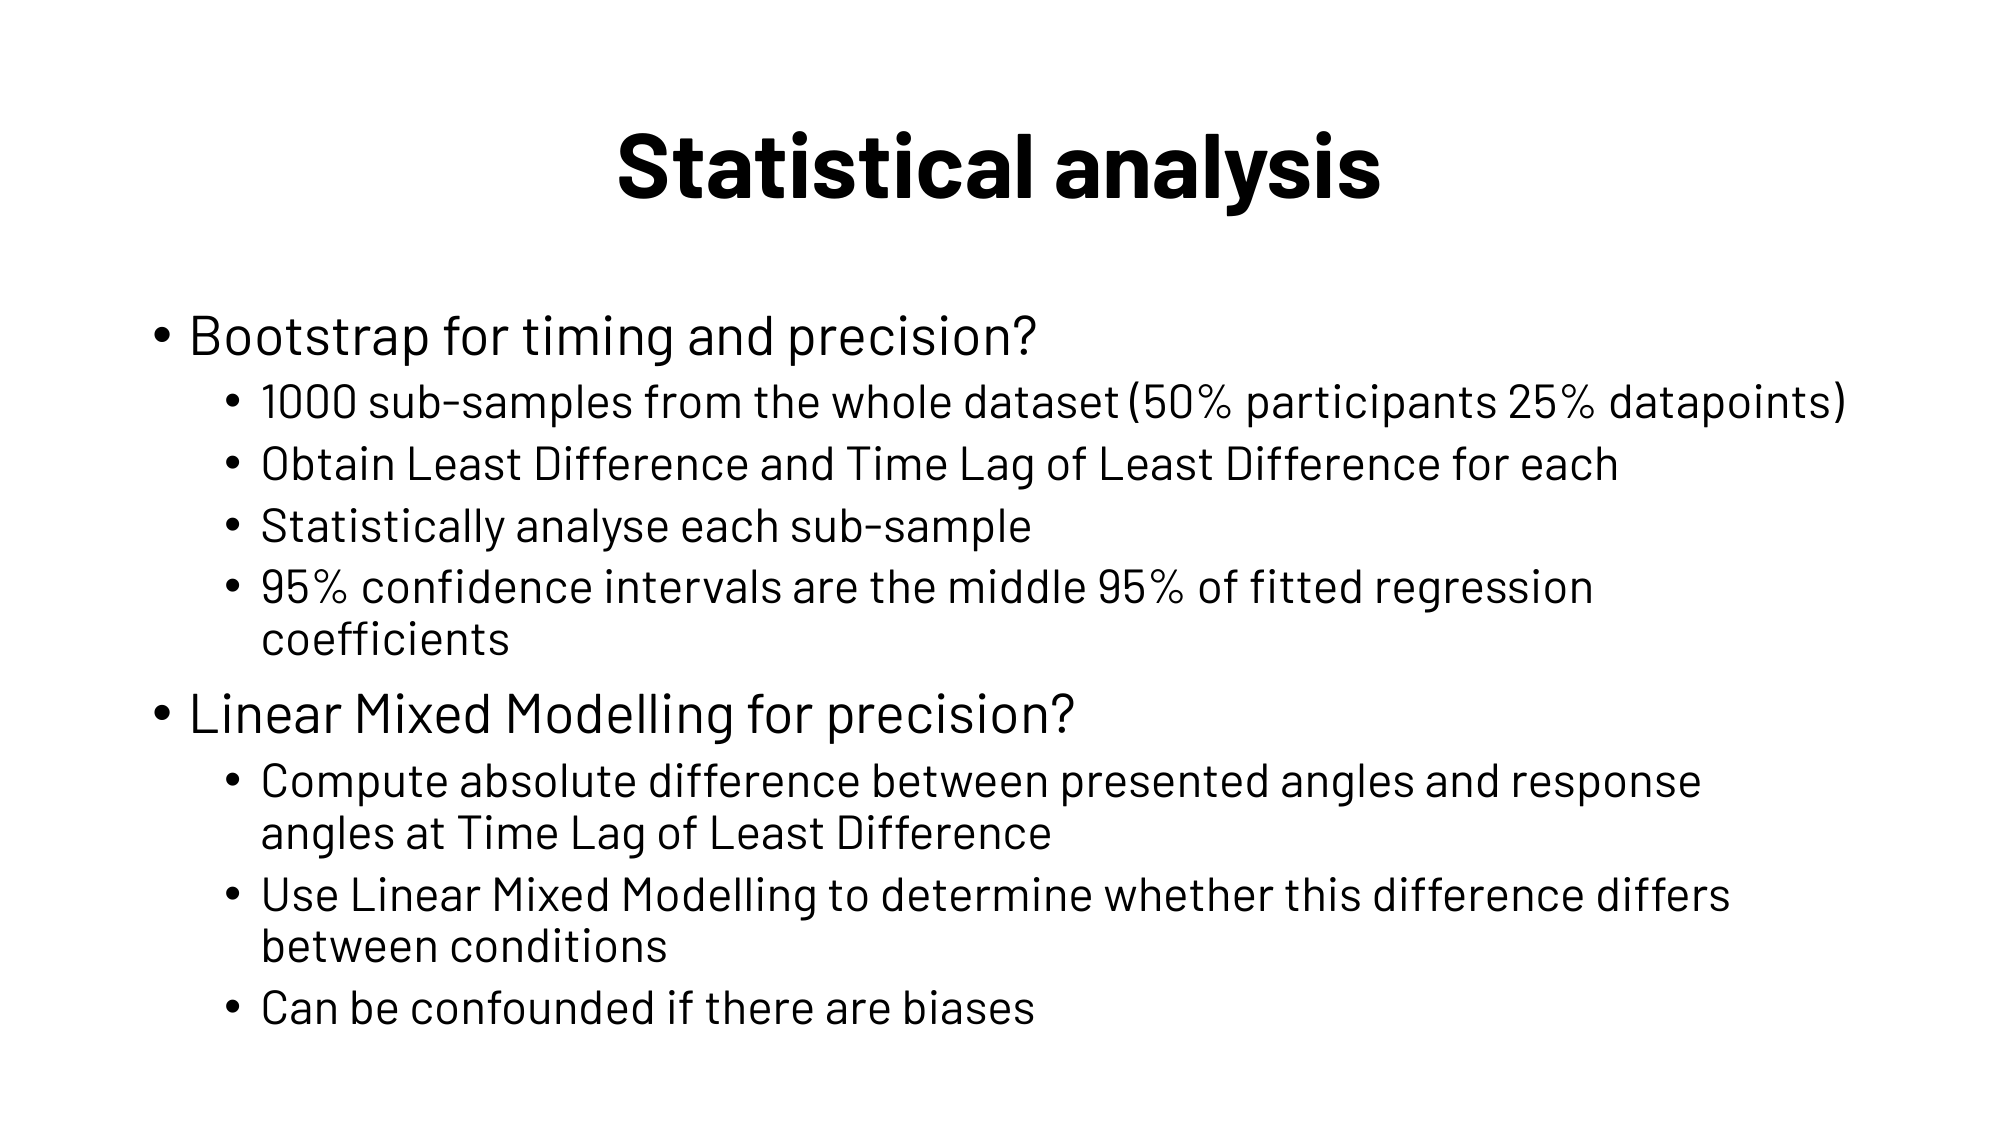

# Statistical analysis
Bootstrap for timing and precision?
1000 sub-samples from the whole dataset (50% participants 25% datapoints)
Obtain Least Difference and Time Lag of Least Difference for each
Statistically analyse each sub-sample
95% confidence intervals are the middle 95% of fitted regression coefficients
Linear Mixed Modelling for precision?
Compute absolute difference between presented angles and response angles at Time Lag of Least Difference
Use Linear Mixed Modelling to determine whether this difference differs between conditions
Can be confounded if there are biases